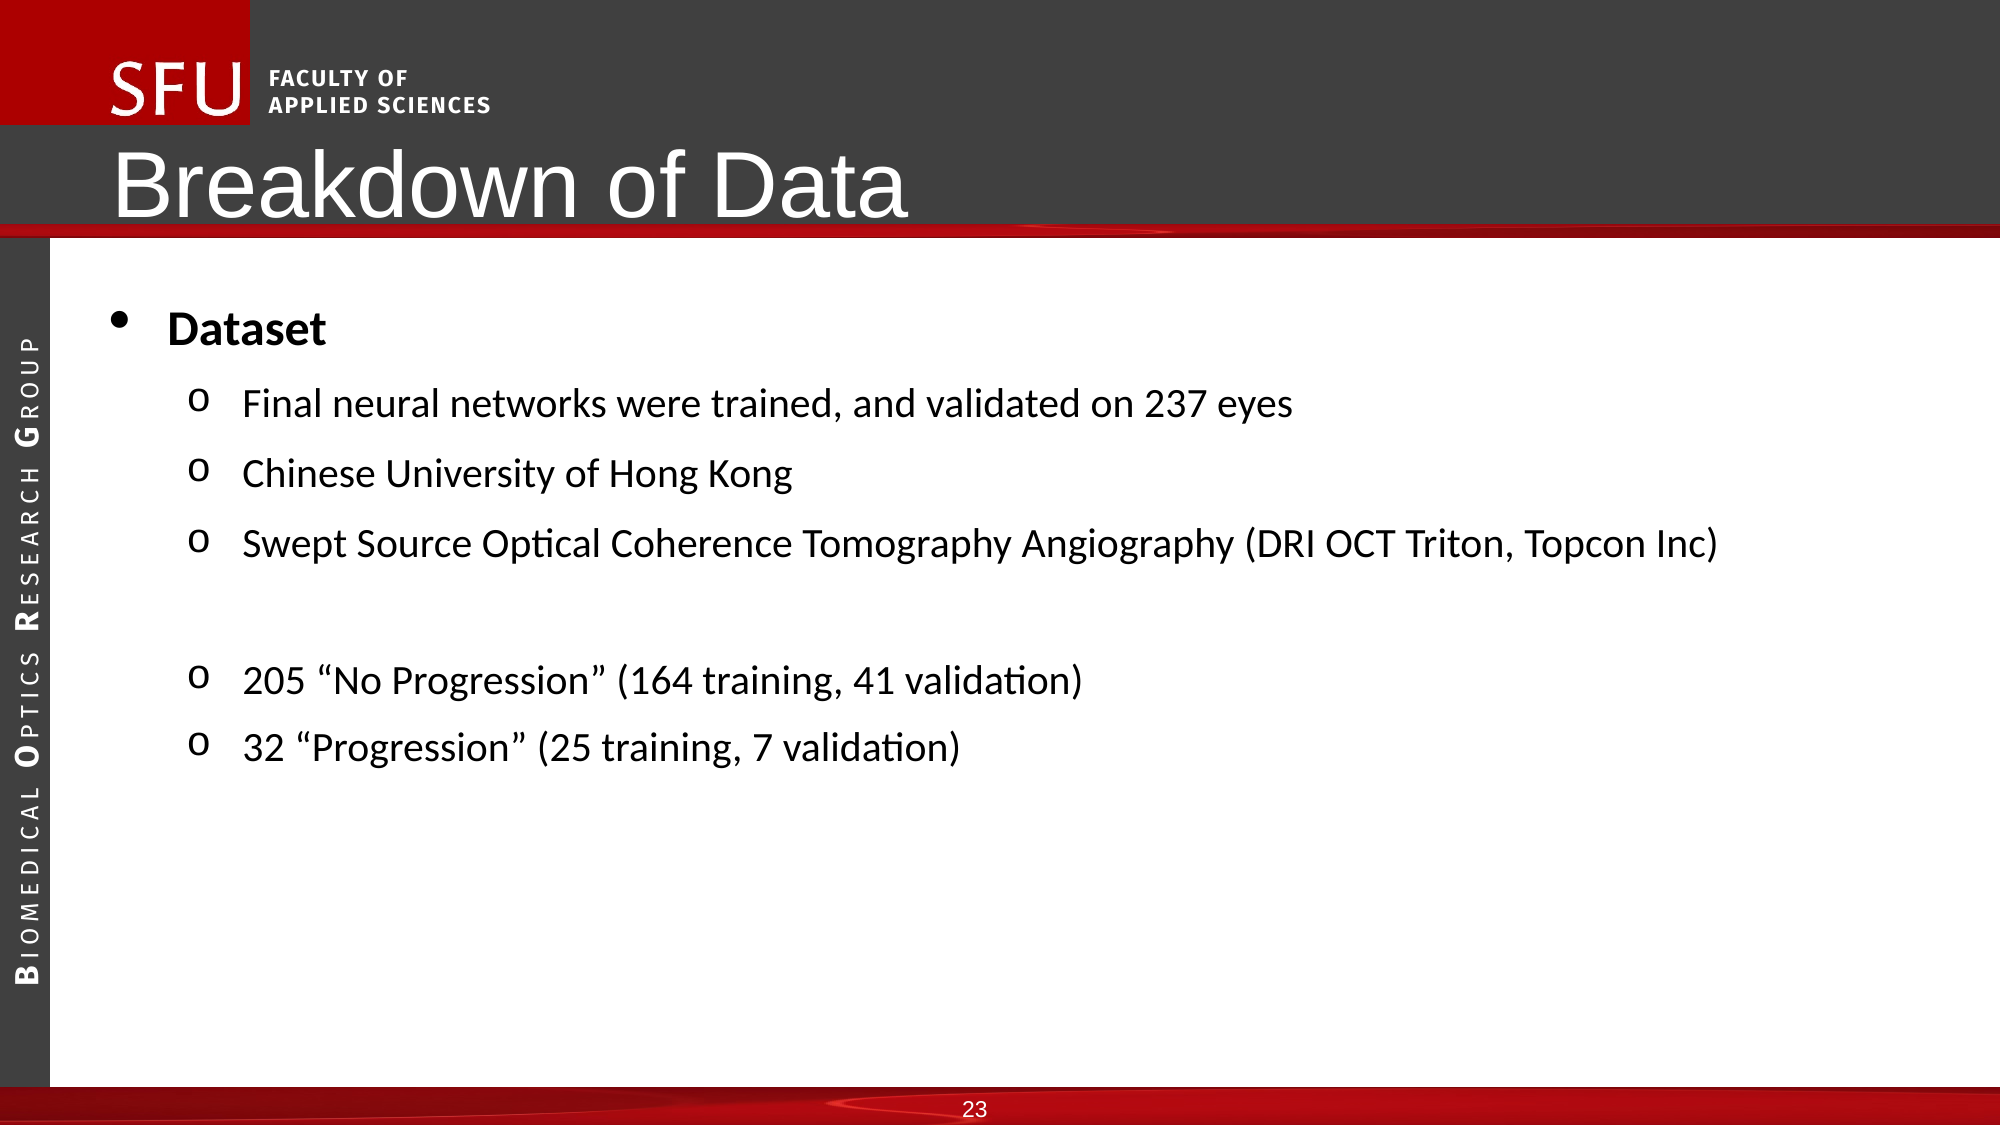

Breakdown of Data
Dataset
Final neural networks were trained, and validated on 237 eyes
Chinese University of Hong Kong
Swept Source Optical Coherence Tomography Angiography (DRI OCT Triton, Topcon Inc)

205 “No Progression” (164 training, 41 validation)
32 “Progression” (25 training, 7 validation)